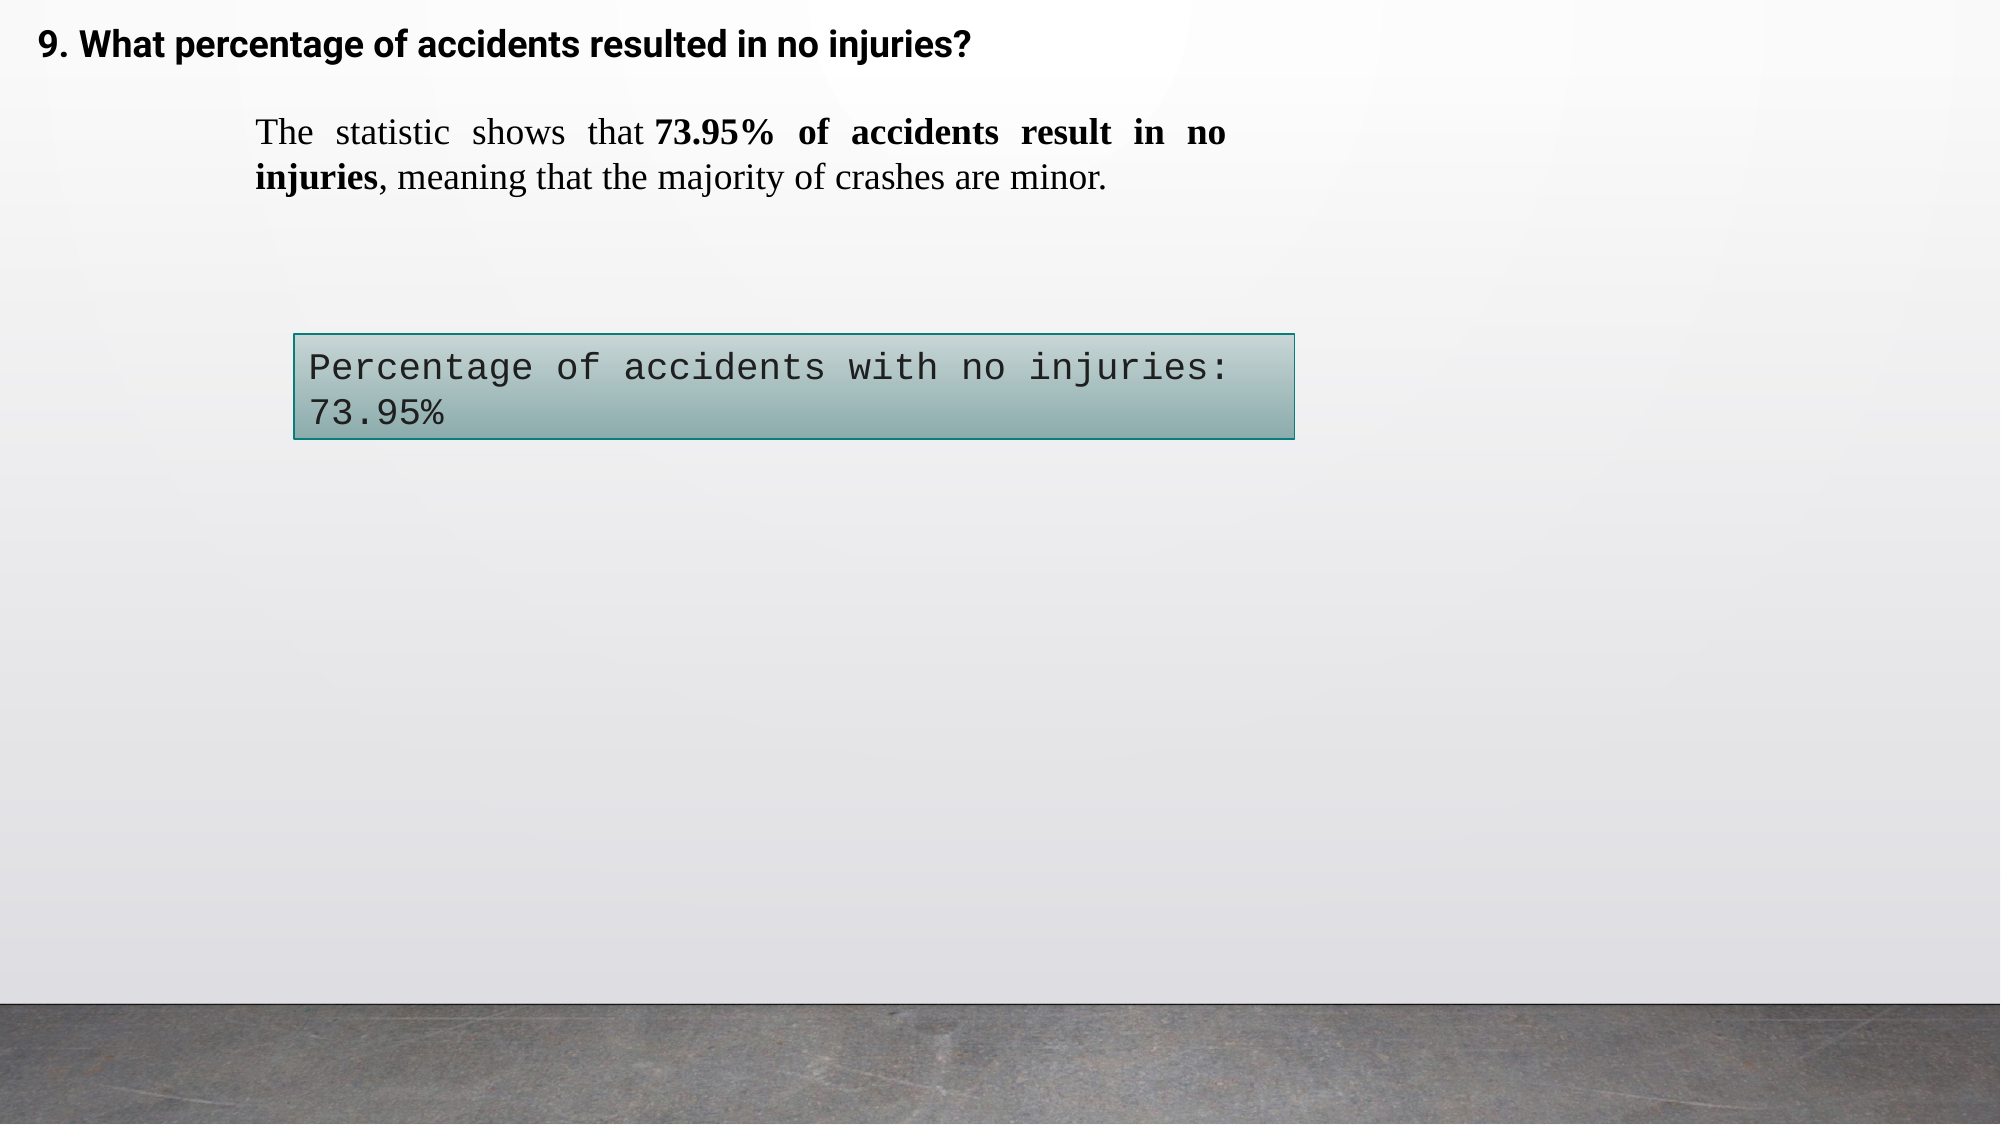

9. What percentage of accidents resulted in no injuries?
The statistic shows that 73.95% of accidents result in no injuries, meaning that the majority of crashes are minor.
Percentage of accidents with no injuries: 73.95%